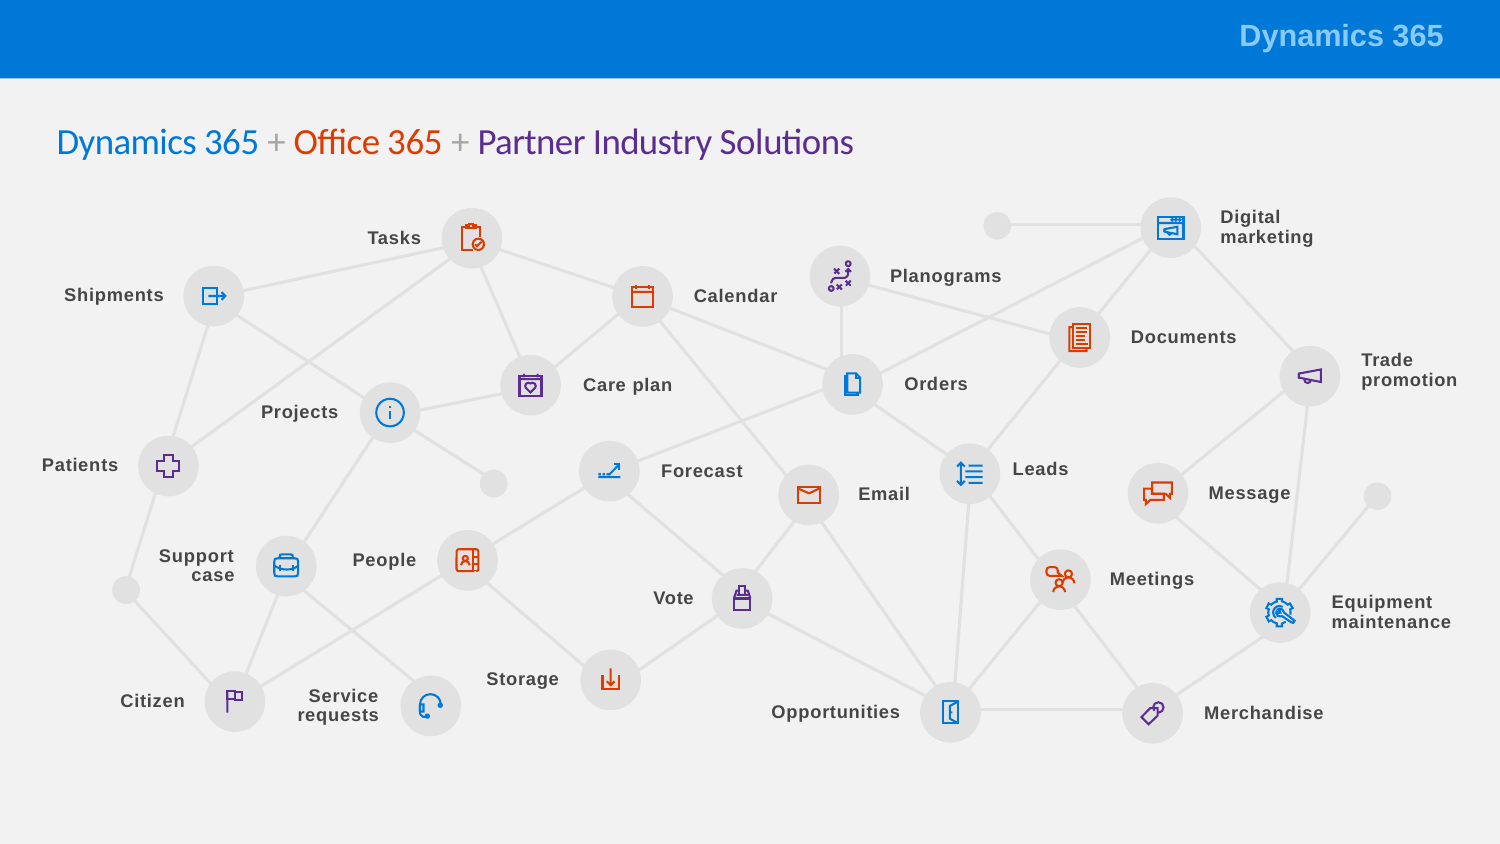

Dynamics 365
Dynamics 365 + Office 365 + Partner Industry Solutions

Digital
marketing

Tasks

Planograms
Trade
promotion
Care plan
Patients
Vote
Citizen
Merchandise

Shipments
Calendar

Documents

Orders

Projects

Leads
Forecast

Message
Email

Support
case
People

Meetings

Equipment
maintenance

Storage

Service
requests

Opportunities